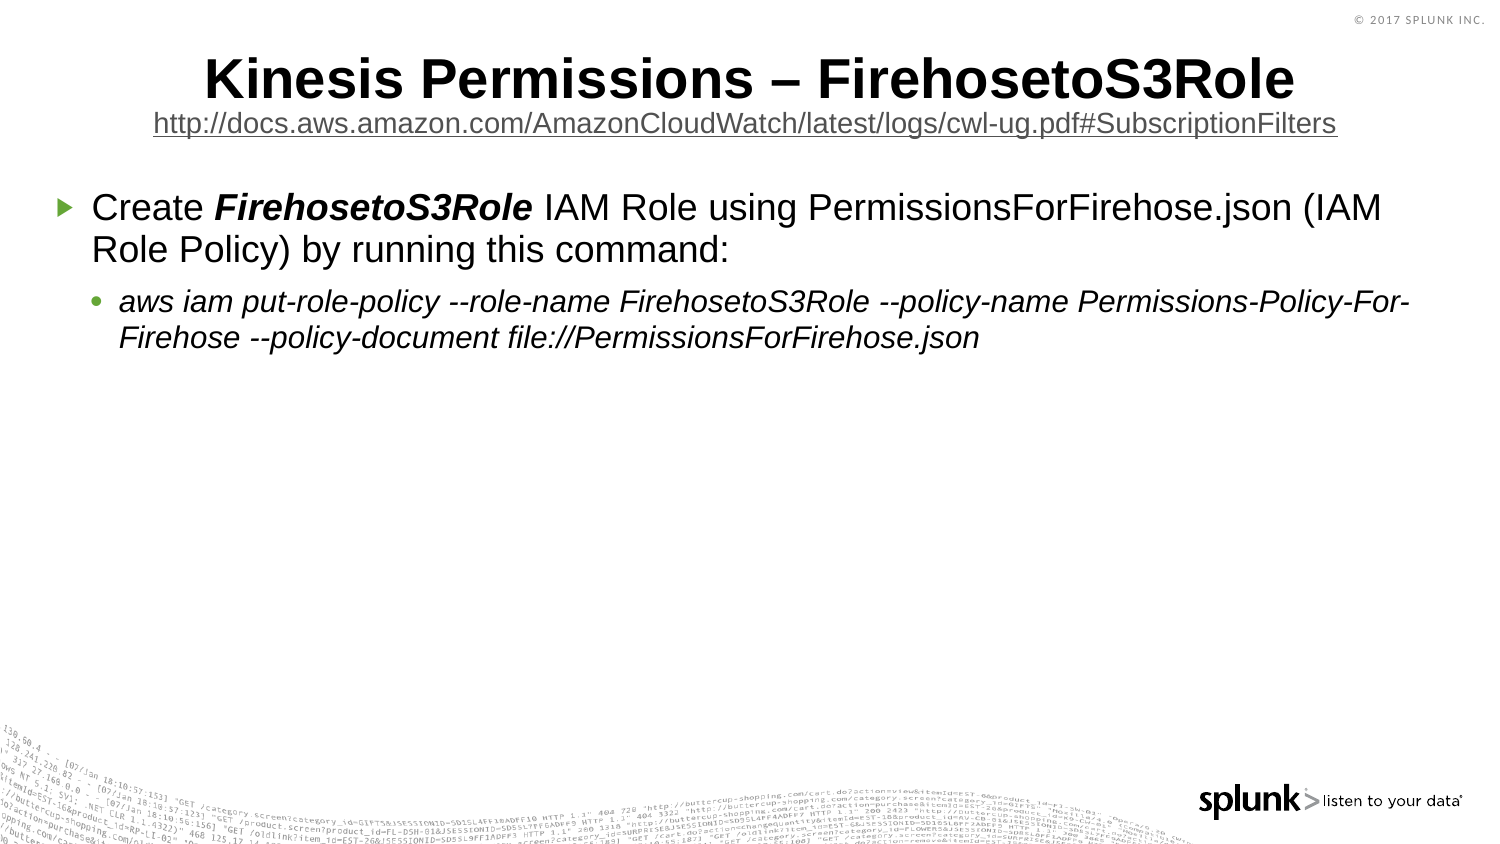

# Kinesis Permissions – FirehosetoS3Role
http://docs.aws.amazon.com/AmazonCloudWatch/latest/logs/cwl-ug.pdf#SubscriptionFilters
Create FirehosetoS3Role IAM Role using PermissionsForFirehose.json (IAM Role Policy) by running this command:
aws iam put-role-policy --role-name FirehosetoS3Role --policy-name Permissions-Policy-For-Firehose --policy-document file://PermissionsForFirehose.json